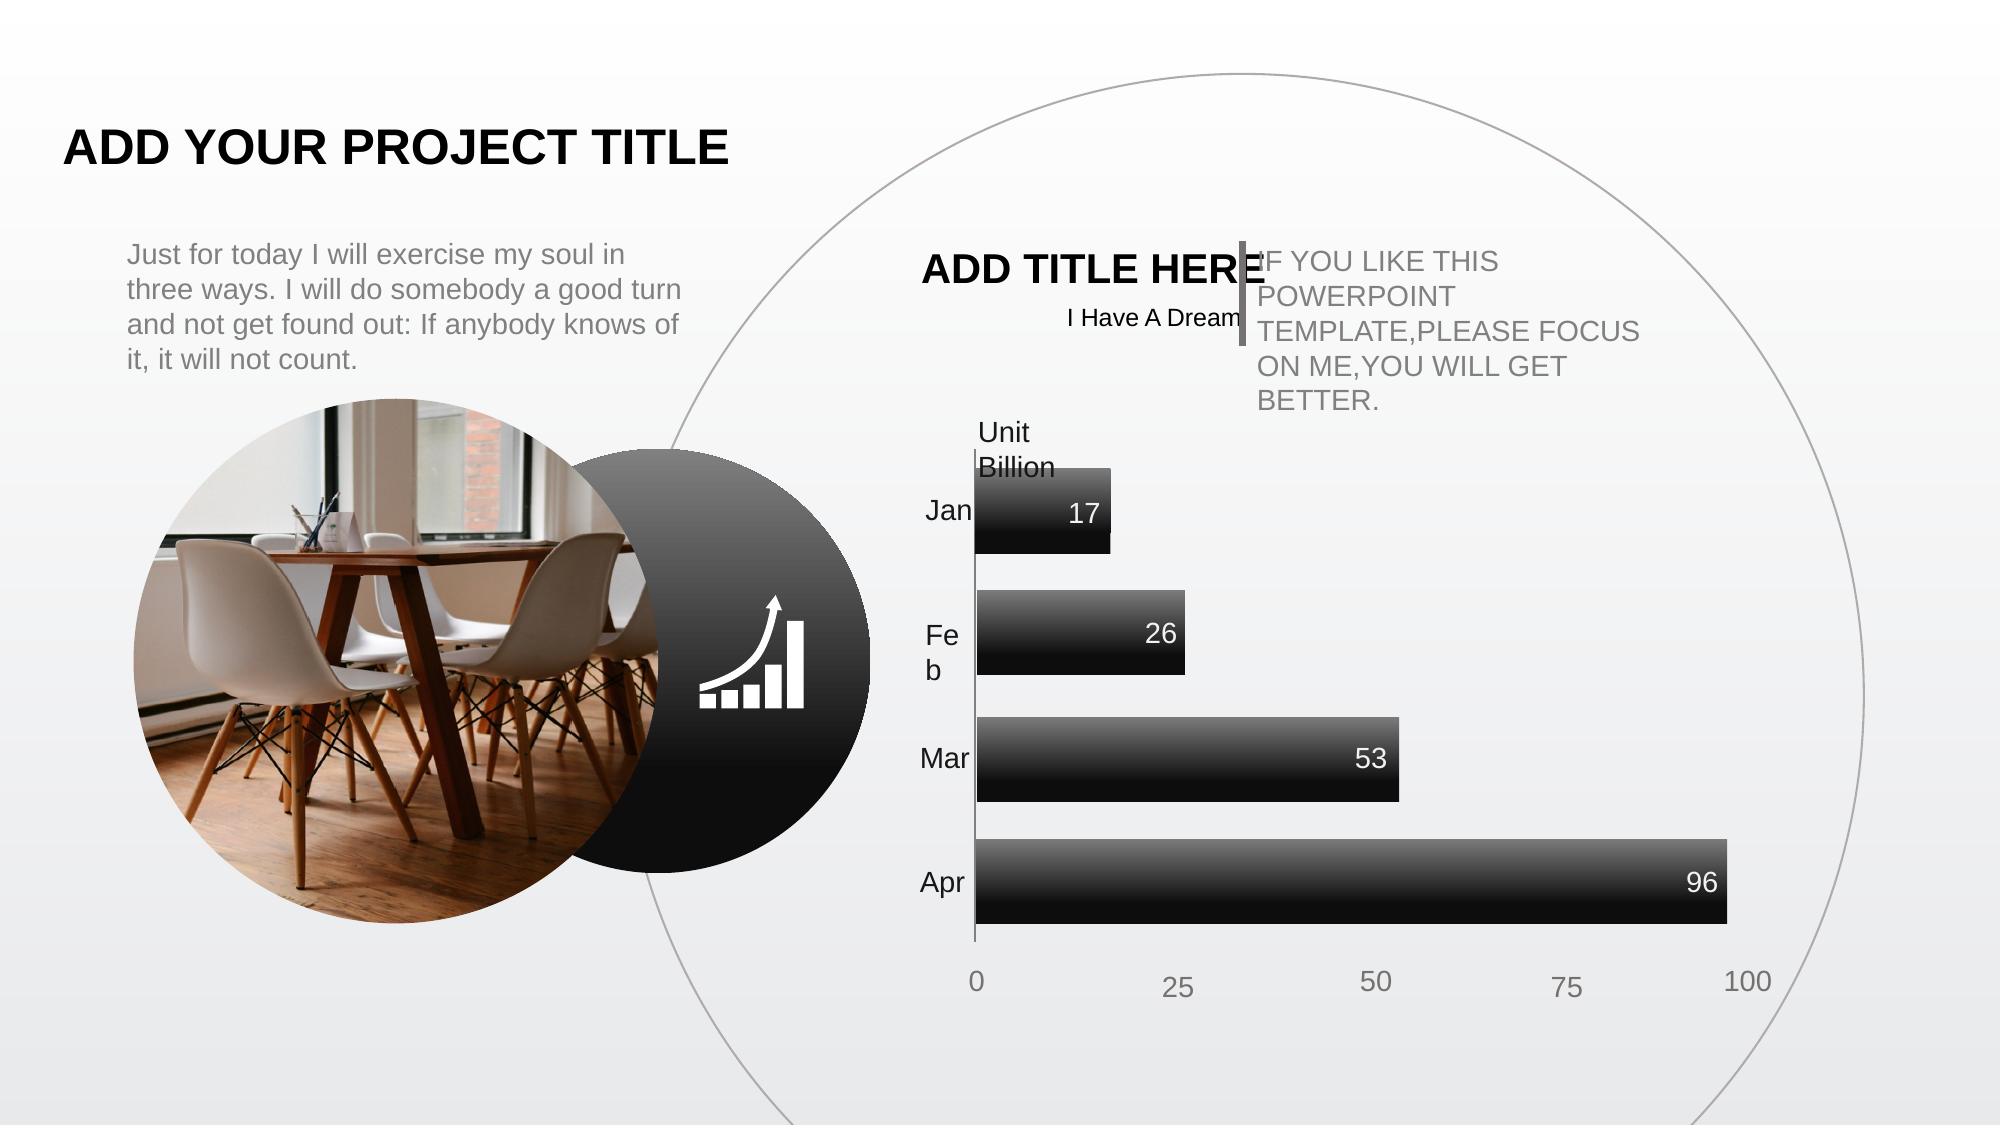

ADD YOUR PROJECT TITLE
Just for today I will exercise my soul in three ways. I will do somebody a good turn and not get found out: If anybody knows of it, it will not count.
ADD TITLE HERE
IF YOU LIKE THIS POWERPOINT TEMPLATE,PLEASE FOCUS ON ME,YOU WILL GET BETTER.
I Have A Dream

Unit Billion

Jan
17

26
Feb

53
Mar

96
Apr
100
0
50
25
75